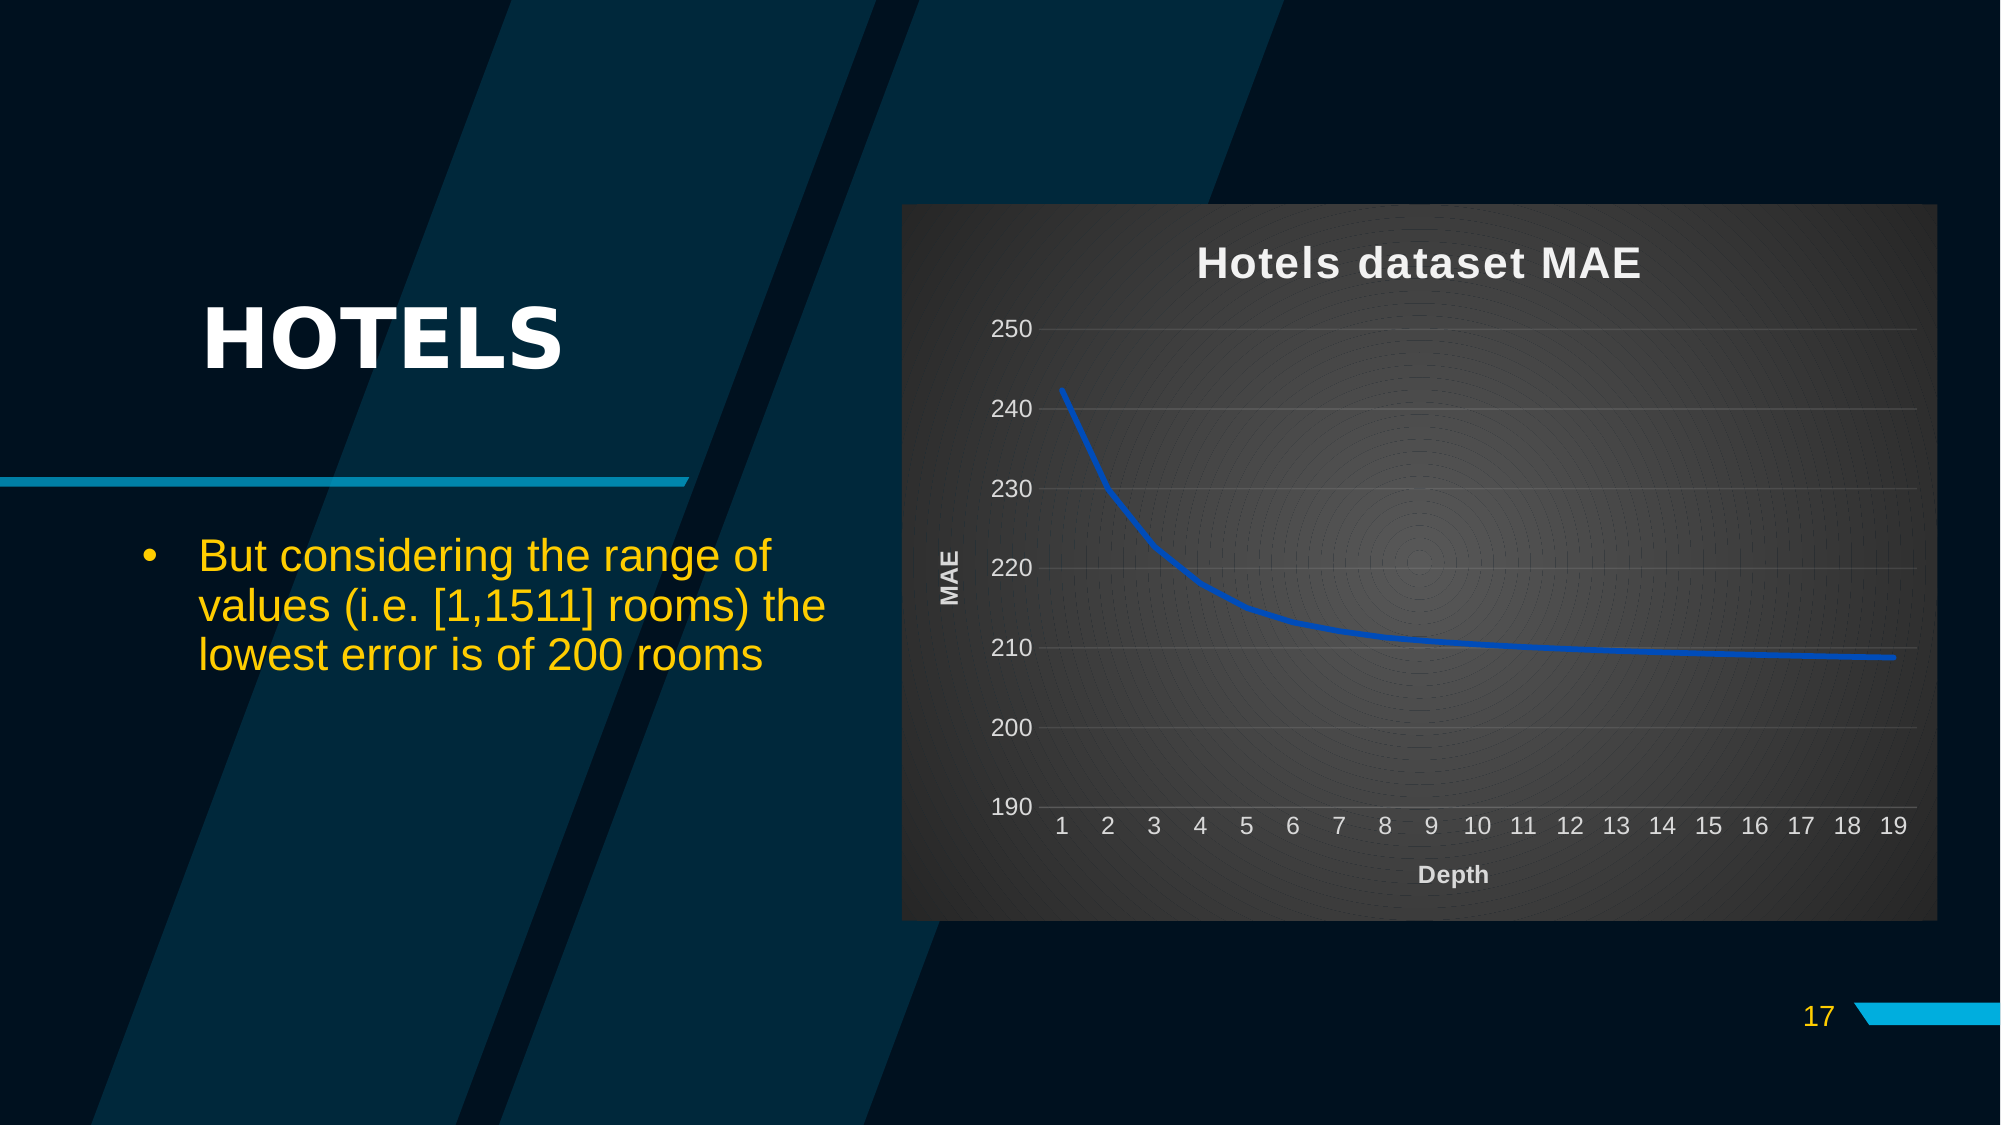

### Chart: Hotels dataset MAE

| Category | hotels |
|---|---|
# HOTELS
But considering the range of values (i.e. [1,1511] rooms) the lowest error is of 200 rooms
17